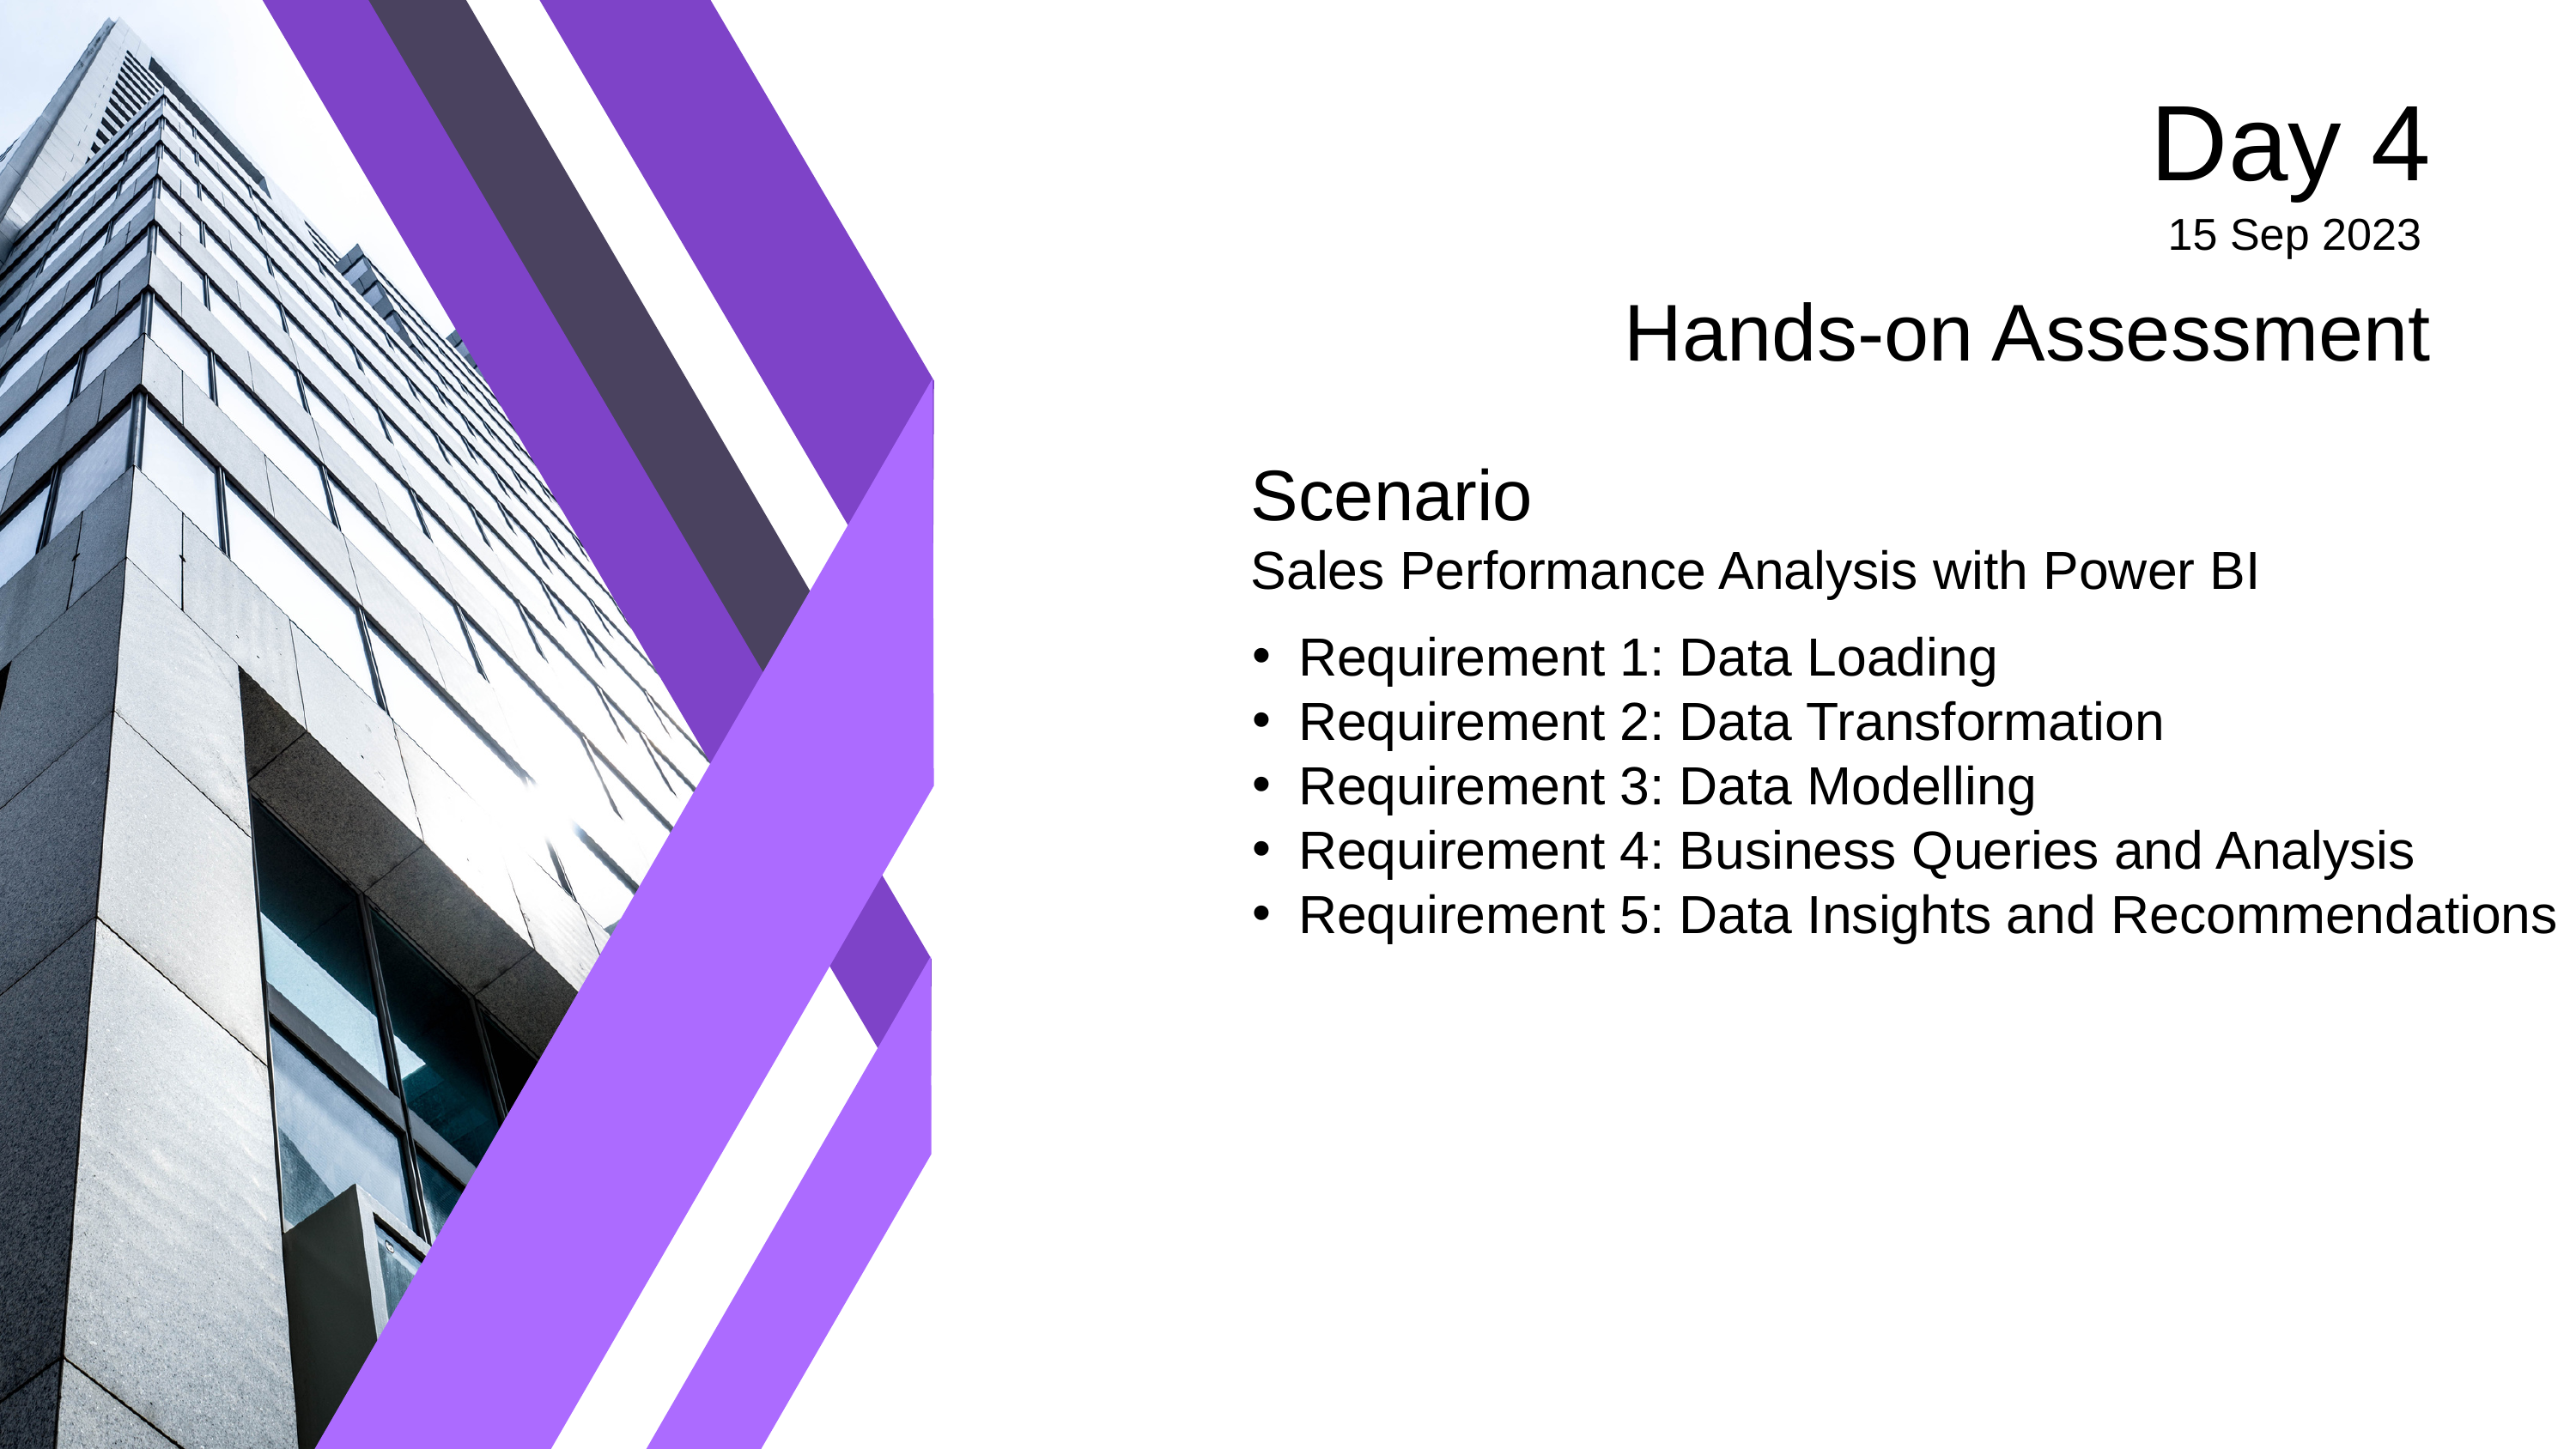

Day 4

15 Sep 2023
Hands-on Assessment

Scenario
Sales Performance Analysis with Power BI
Requirement 1: Data Loading
Requirement 2: Data Transformation
Requirement 3: Data Modelling
Requirement 4: Business Queries and Analysis
Requirement 5: Data Insights and Recommendations